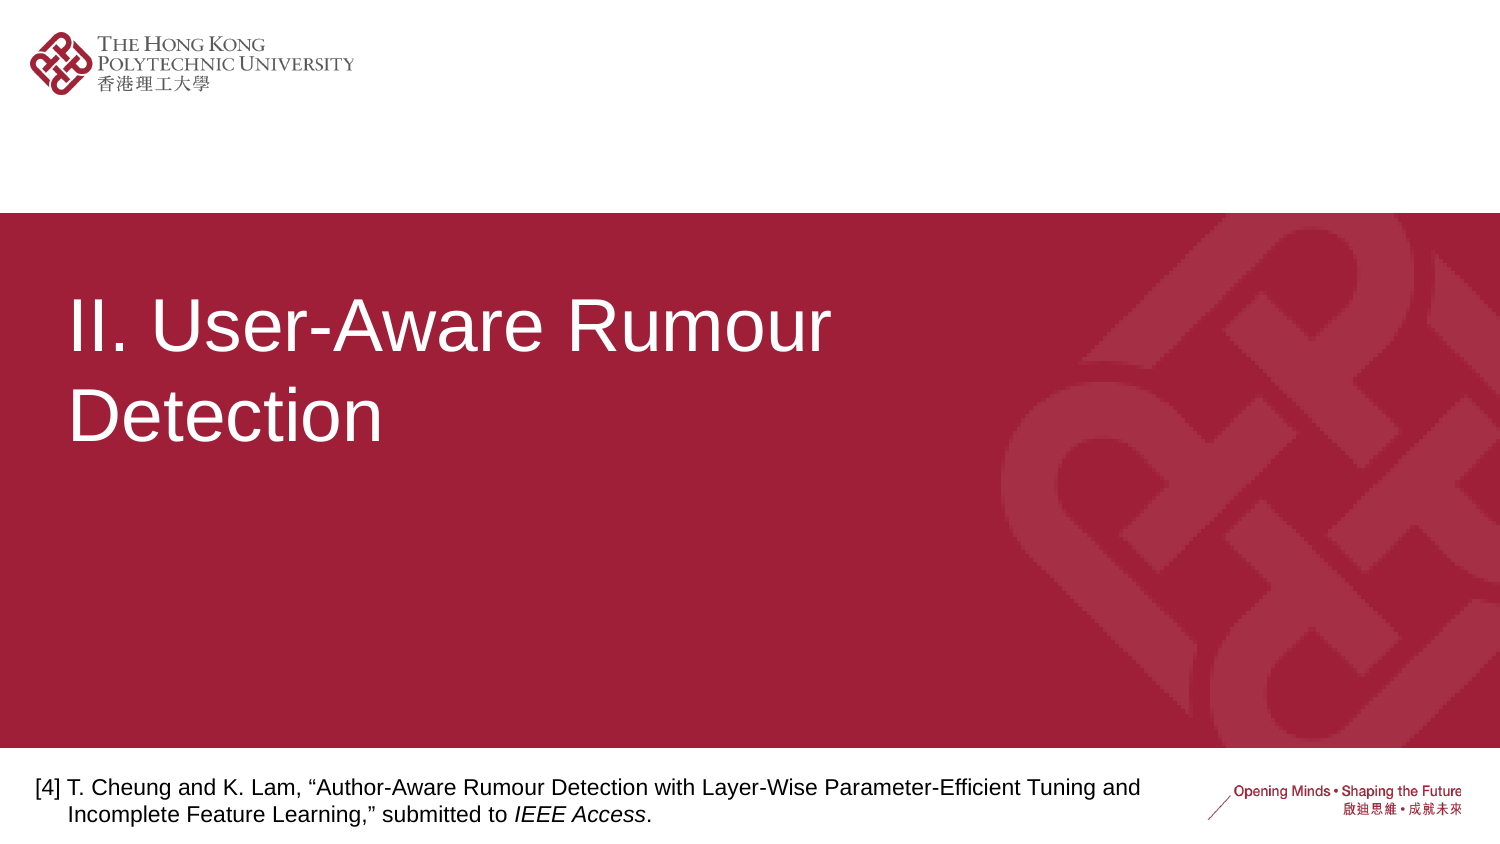

# II. User-Aware Rumour Detection
[4] T. Cheung and K. Lam, “Author-Aware Rumour Detection with Layer-Wise Parameter-Efficient Tuning and
     Incomplete Feature Learning,” submitted to IEEE Access.